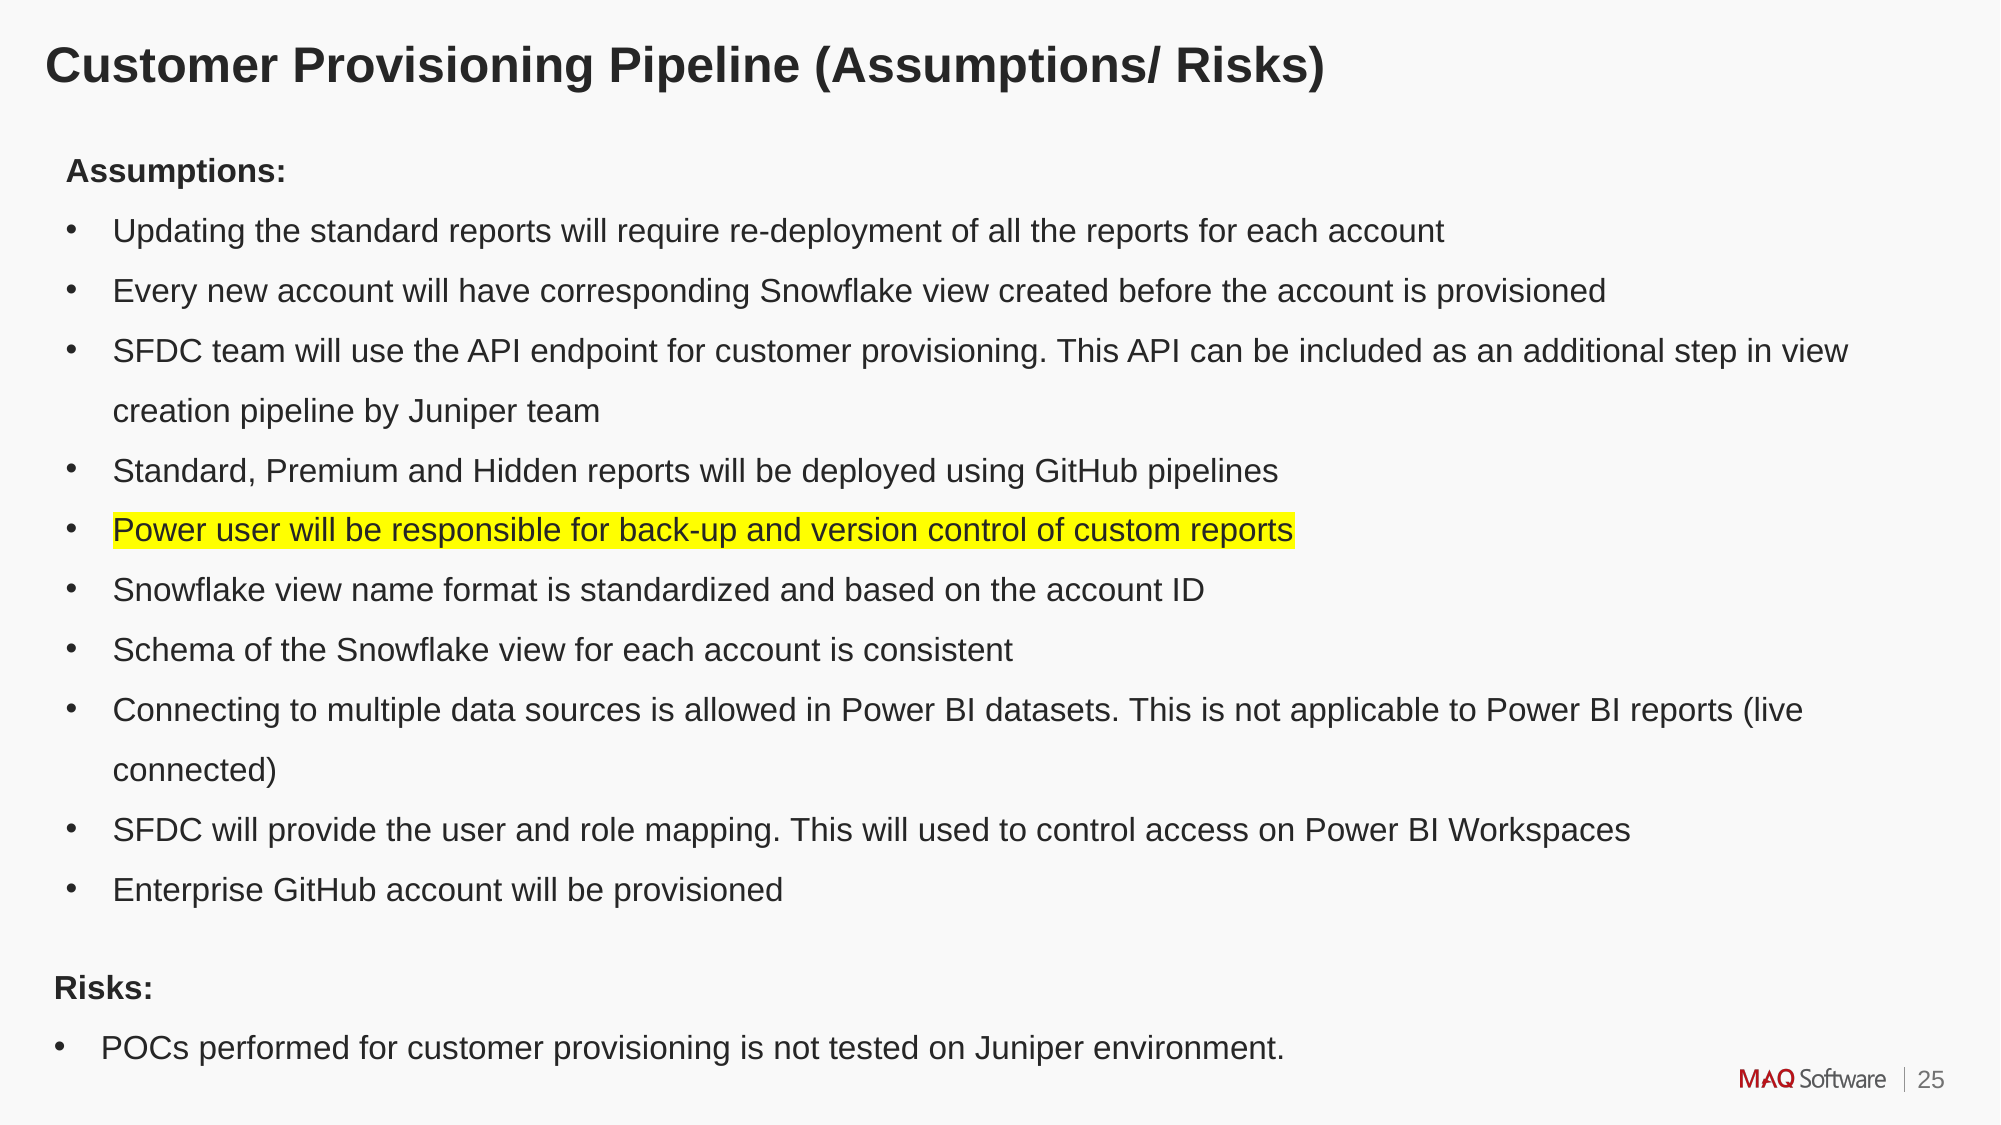

Customer Provisioning Pipeline (Assumptions/ Risks)
Assumptions:
Updating the standard reports will require re-deployment of all the reports for each account
Every new account will have corresponding Snowflake view created before the account is provisioned
SFDC team will use the API endpoint for customer provisioning. This API can be included as an additional step in view creation pipeline by Juniper team
Standard, Premium and Hidden reports will be deployed using GitHub pipelines
Power user will be responsible for back-up and version control of custom reports
Snowflake view name format is standardized and based on the account ID
Schema of the Snowflake view for each account is consistent
Connecting to multiple data sources is allowed in Power BI datasets. This is not applicable to Power BI reports (live connected)
SFDC will provide the user and role mapping. This will used to control access on Power BI Workspaces
Enterprise GitHub account will be provisioned
Risks:
POCs performed for customer provisioning is not tested on Juniper environment.
25